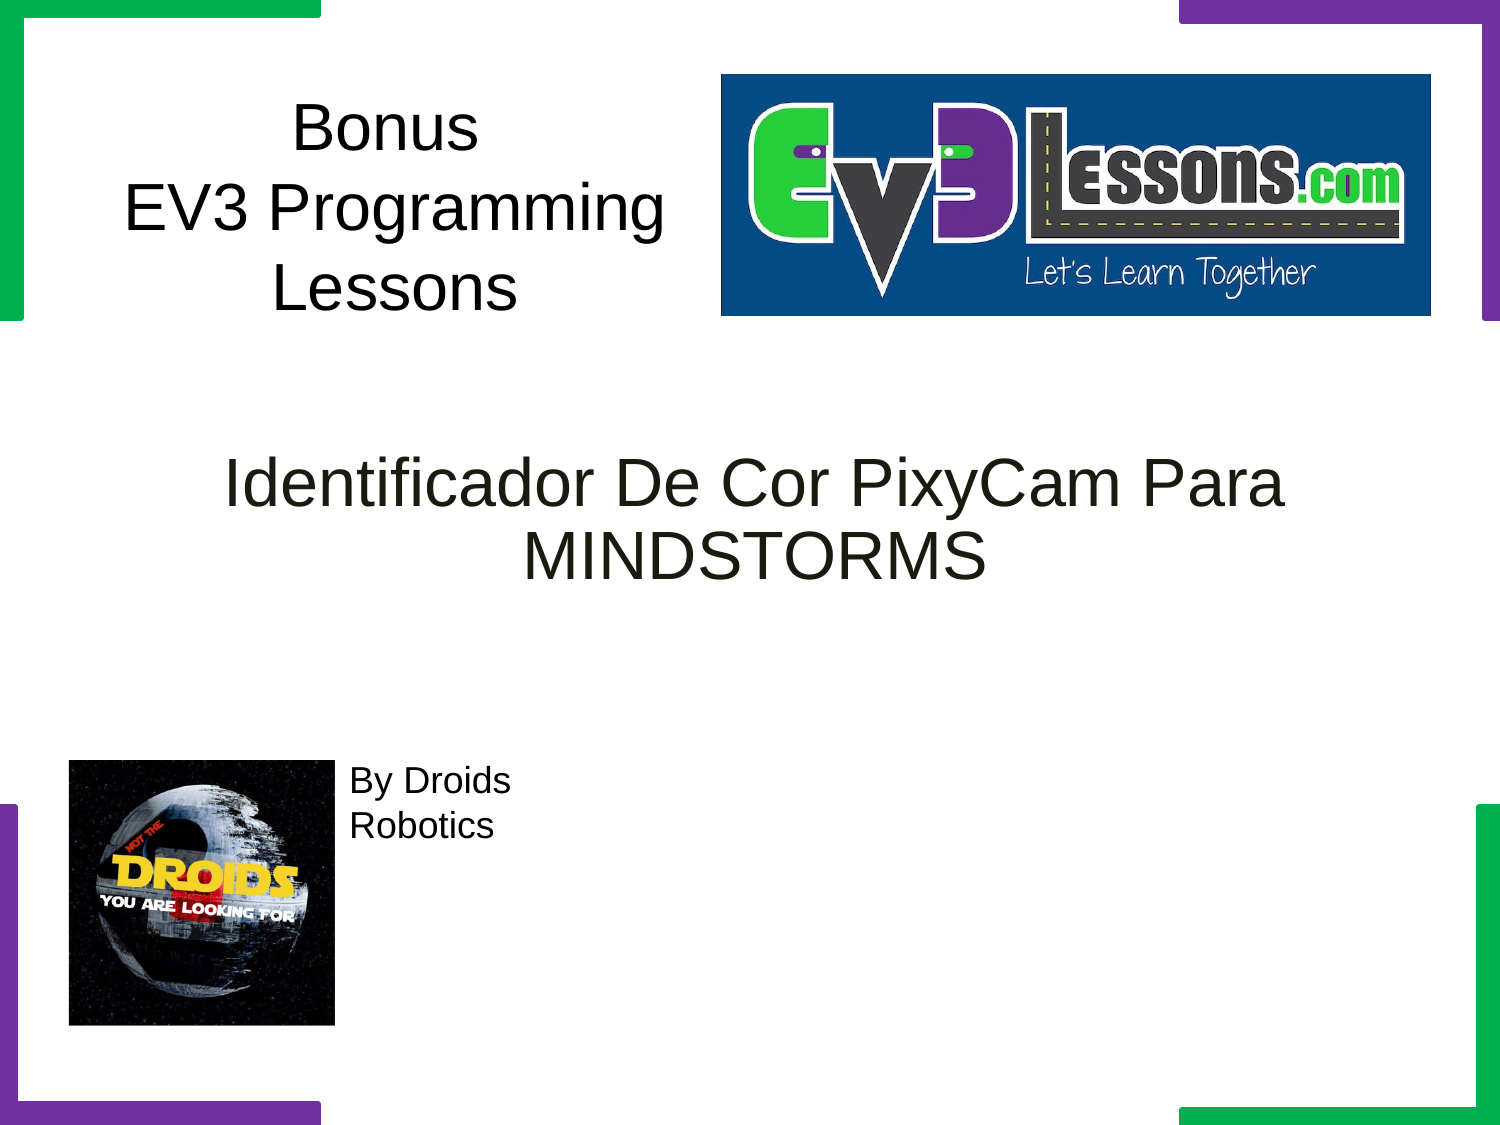

# Identificador De Cor PixyCam Para MINDSTORMS